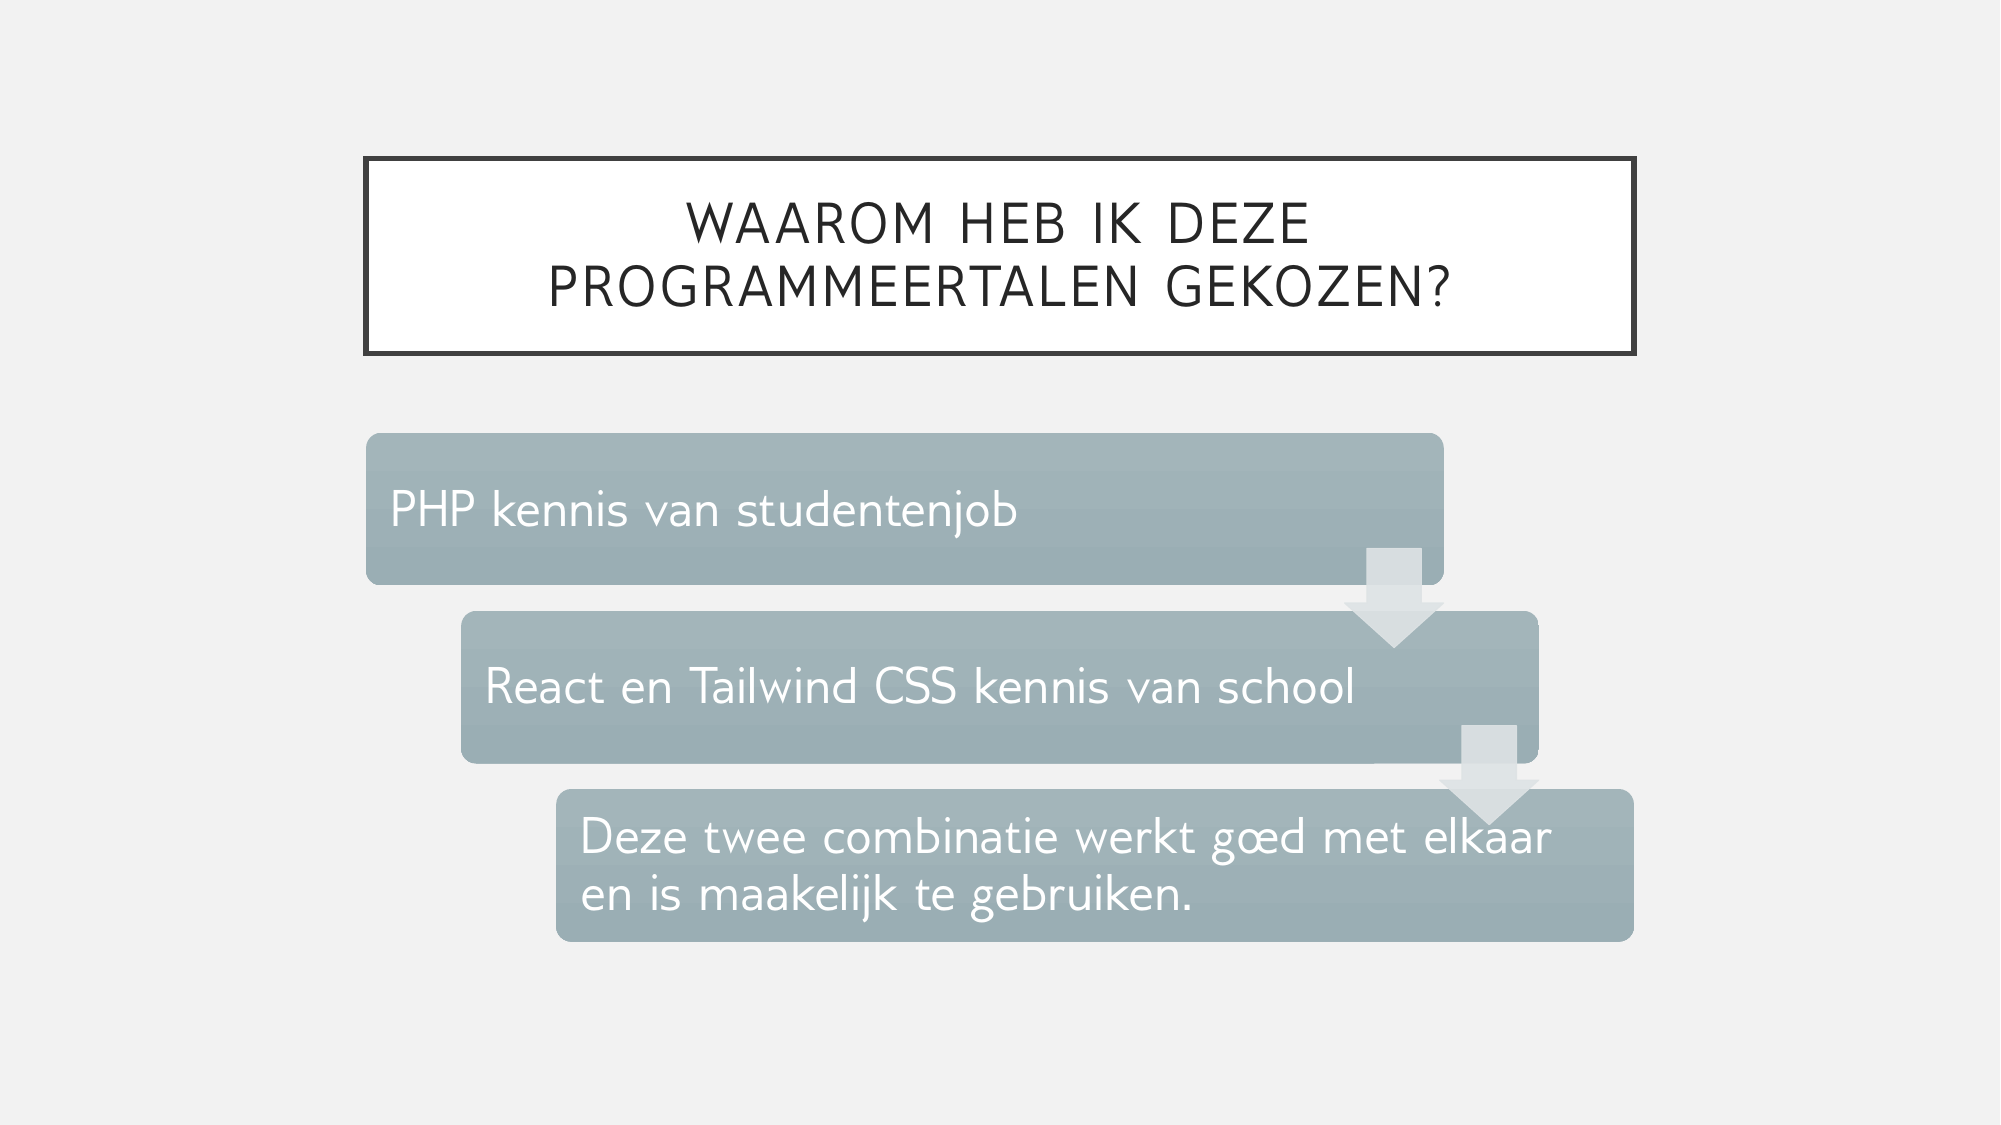

# Waarom heb ik deze programmeertalen gekozen?
PHP kennis van studentenjob
React en Tailwind CSS kennis van school
Deze twee combinatie werkt goed met elkaar en is maakelijk te gebruiken.